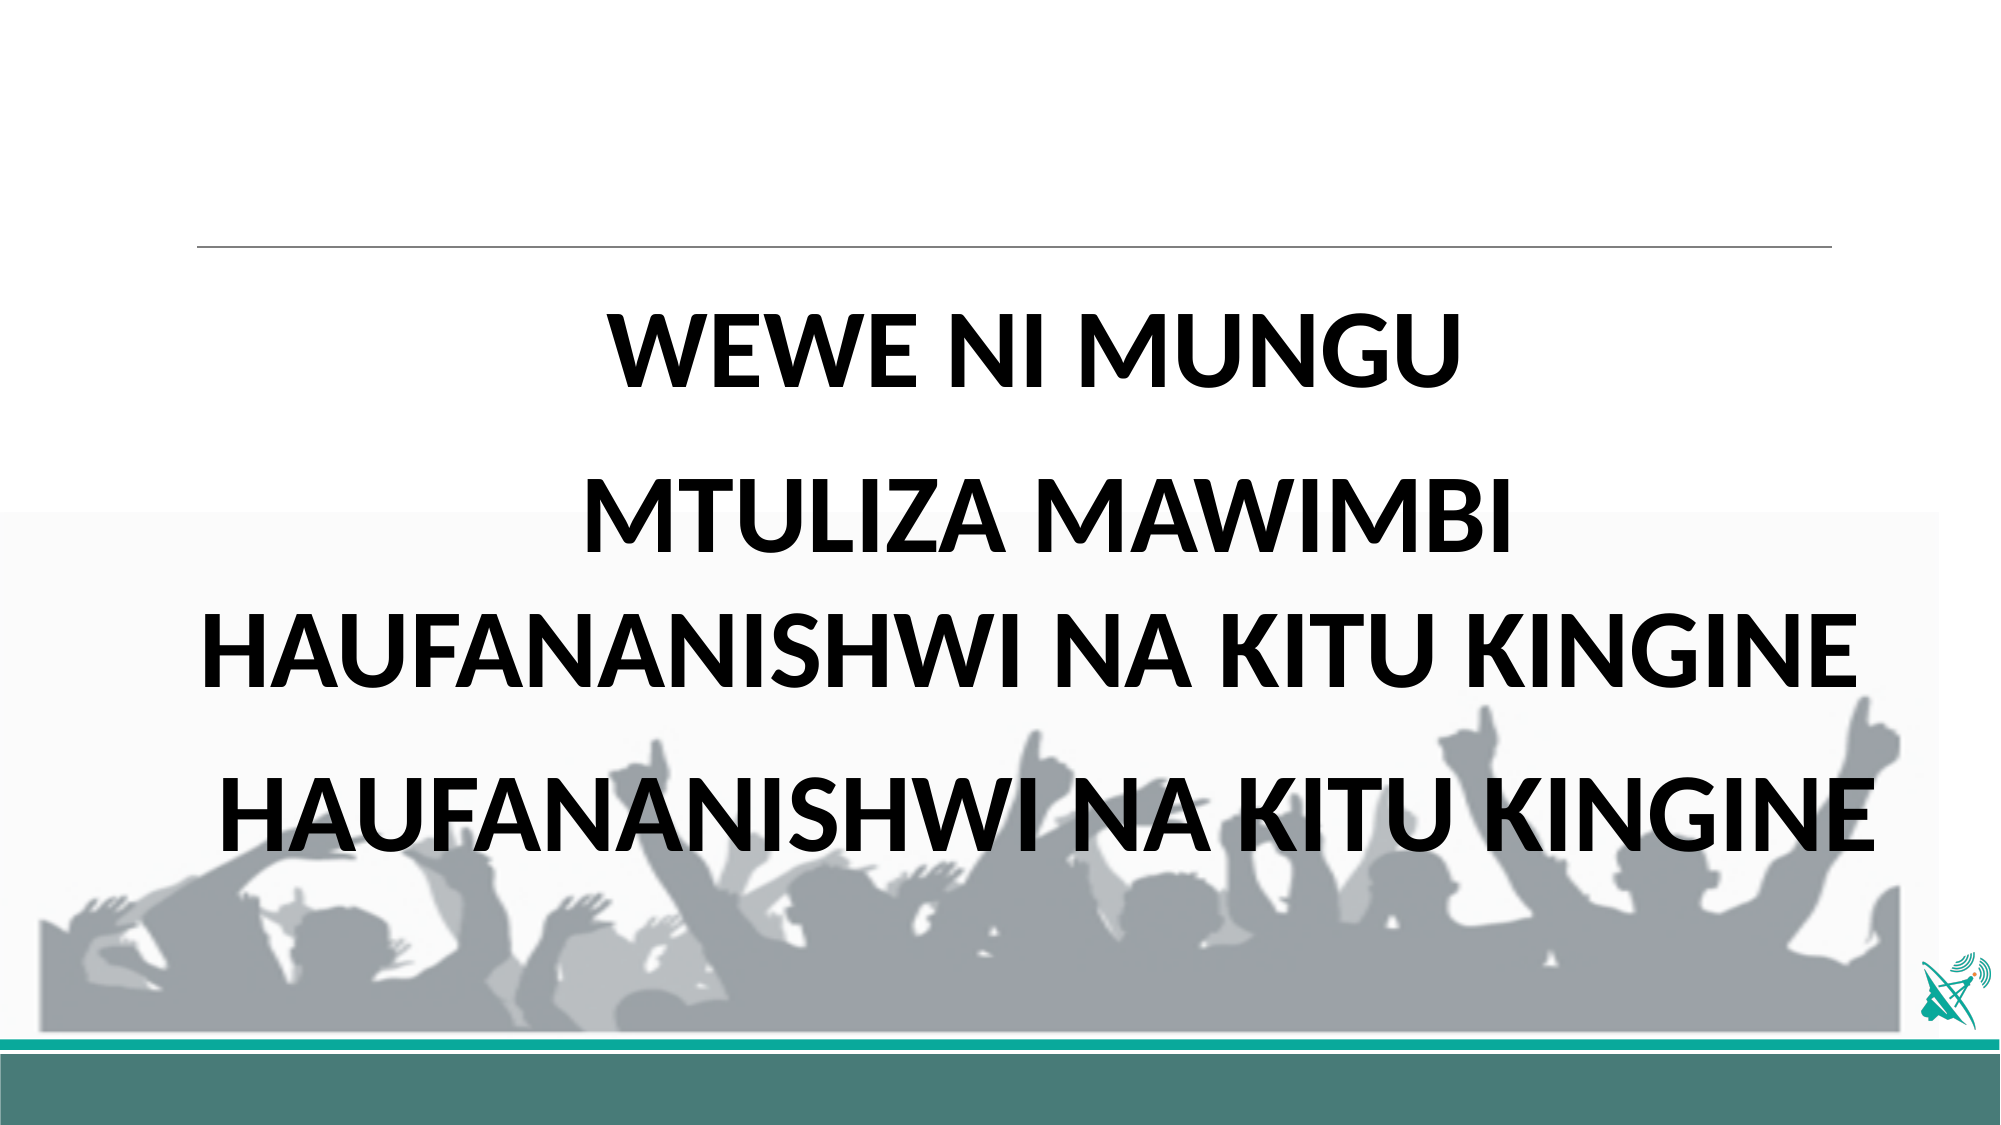

WEWE NI MUNGU
MTULIZA MAWIMBI HAUFANANISHWI NA KITU KINGINE
HAUFANANISHWI NA KITU KINGINE